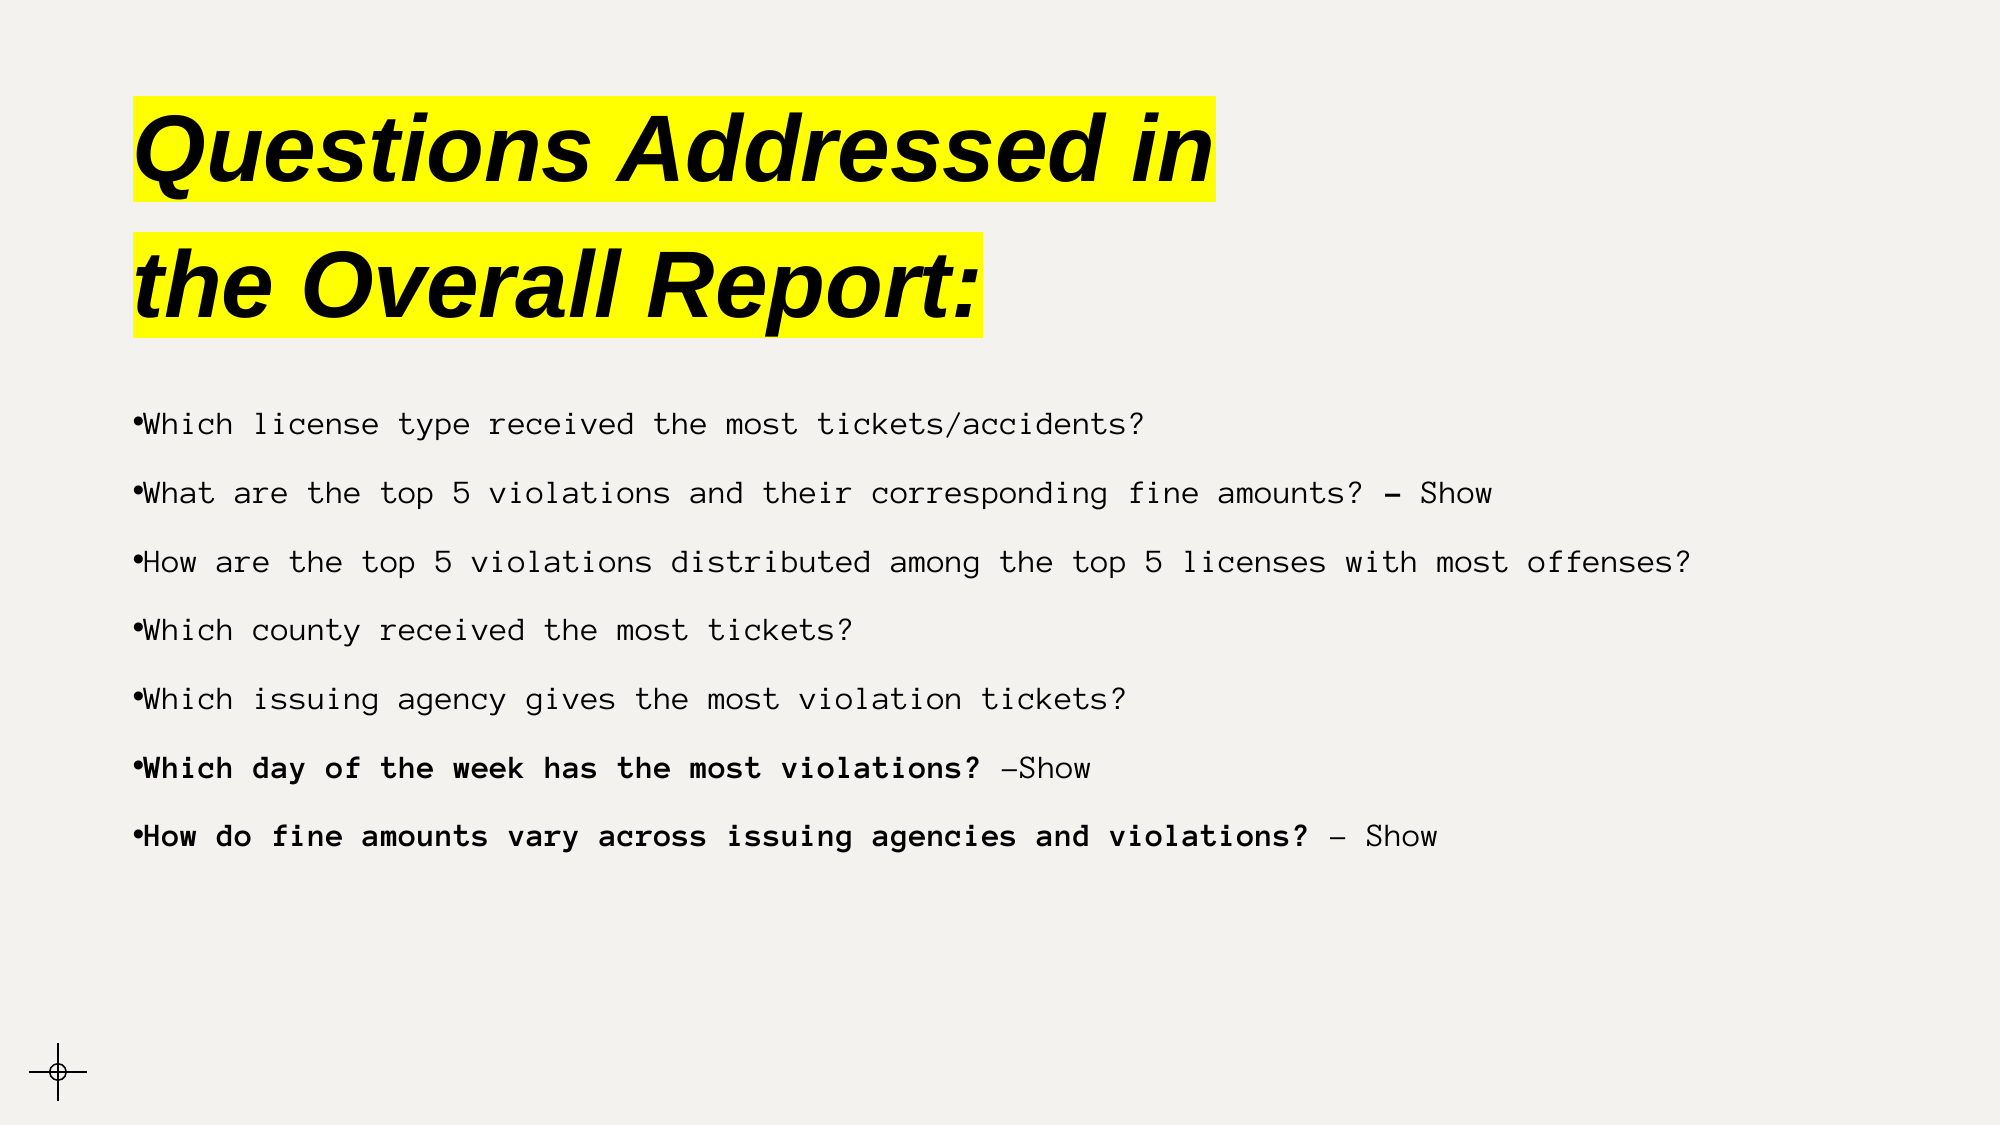

# Questions Addressed in the Overall Report:
Which license type received the most tickets/accidents?
What are the top 5 violations and their corresponding fine amounts? - Show
How are the top 5 violations distributed among the top 5 licenses with most offenses?
Which county received the most tickets?
Which issuing agency gives the most violation tickets?
Which day of the week has the most violations? -Show
How do fine amounts vary across issuing agencies and violations? - Show